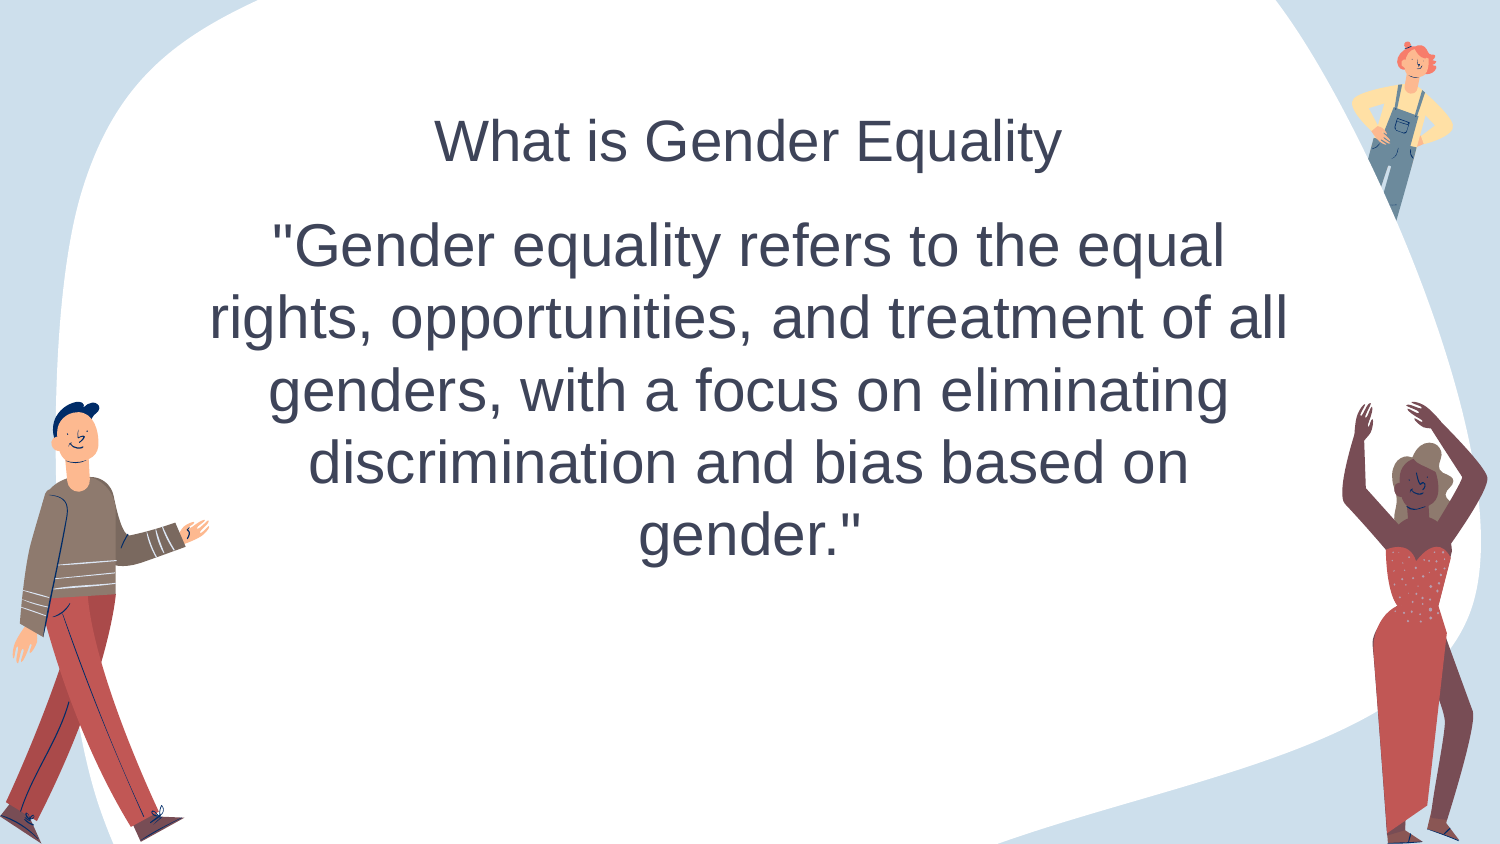

# What is Gender Equality
"Gender equality refers to the equal rights, opportunities, and treatment of all genders, with a focus on eliminating discrimination and bias based on gender."